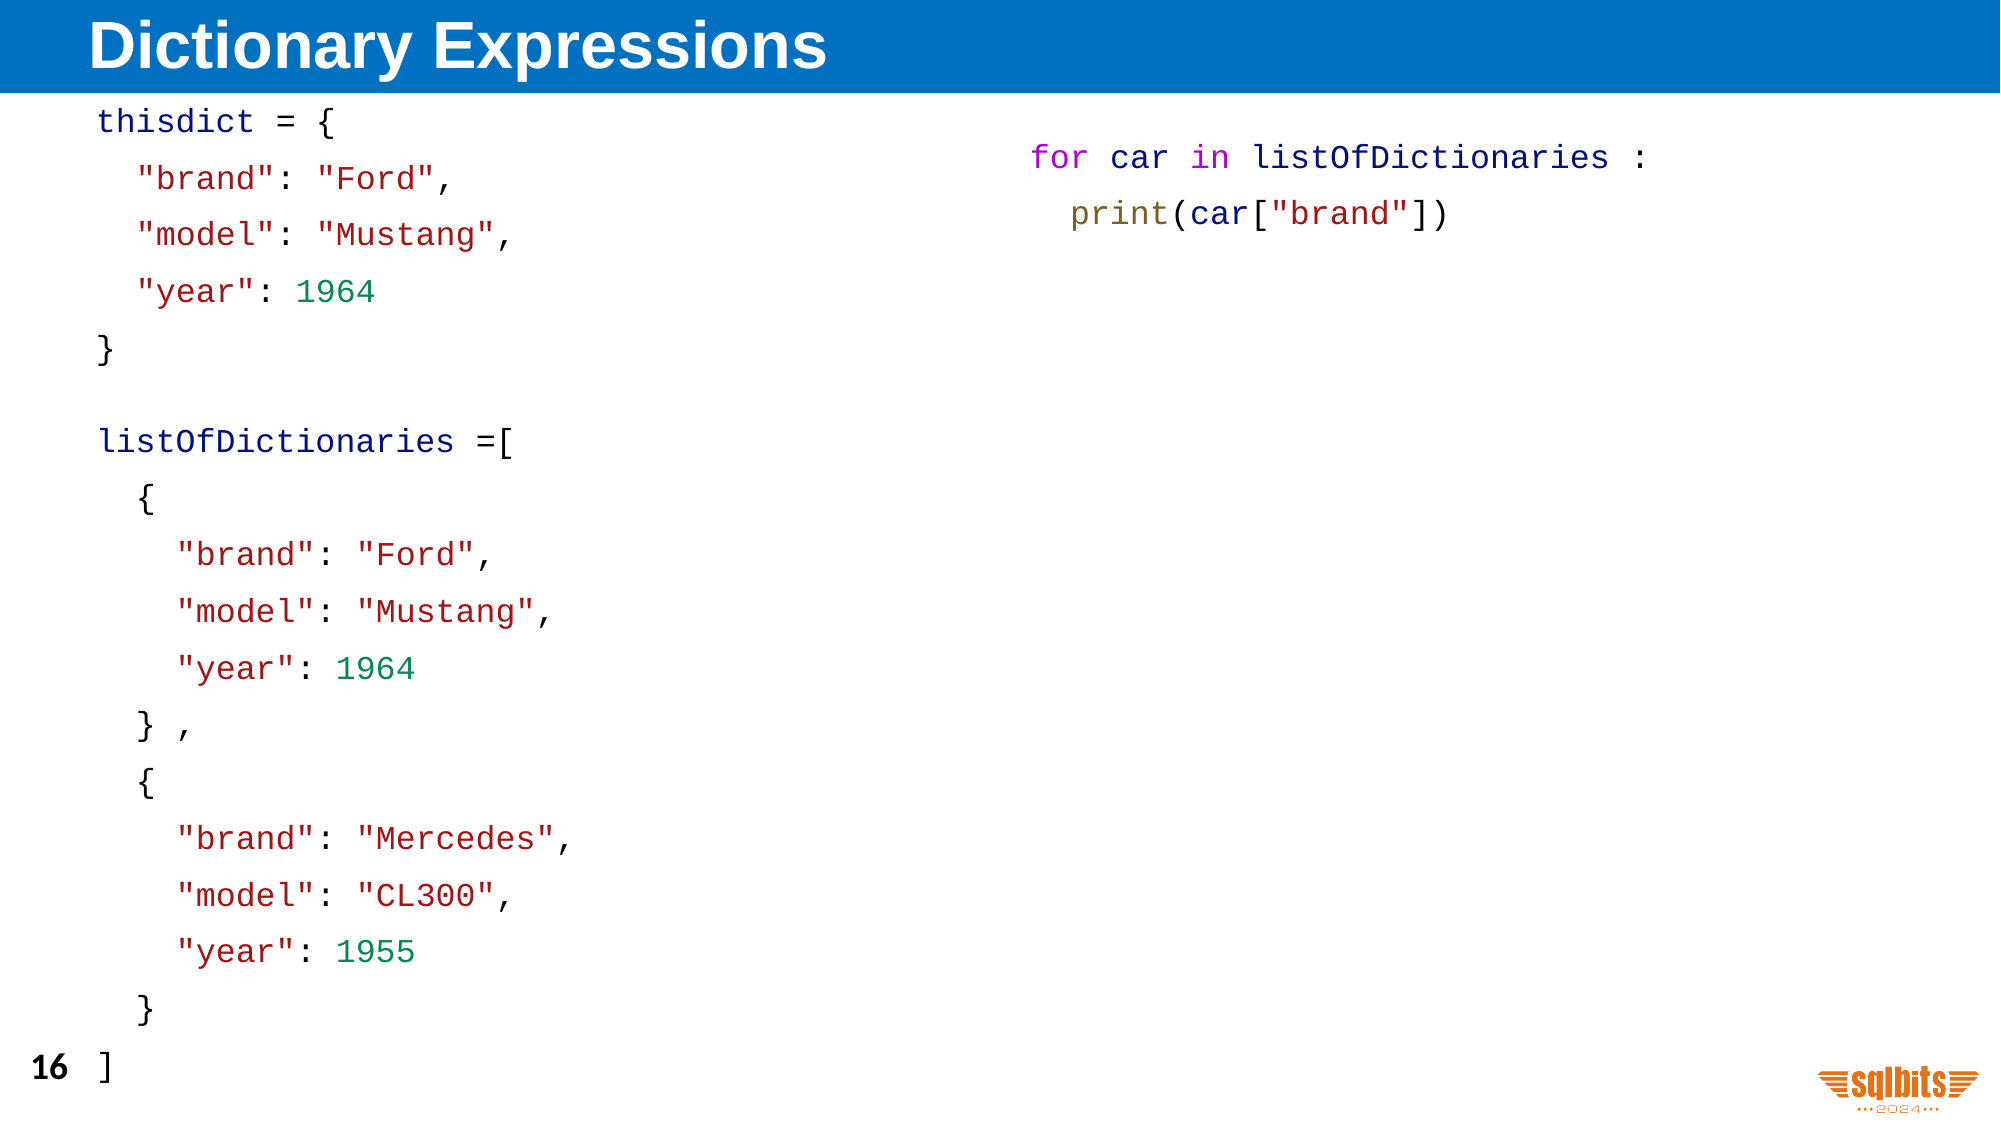

# Dictionary Expressions
thisdict = {
  "brand": "Ford",
  "model": "Mustang",
  "year": 1964
}
listOfDictionaries =[
  {
    "brand": "Ford",
    "model": "Mustang",
    "year": 1964
  } ,
  {
    "brand": "Mercedes",
    "model": "CL300",
    "year": 1955
  }
]
for car in listOfDictionaries :
  print(car["brand"])

16